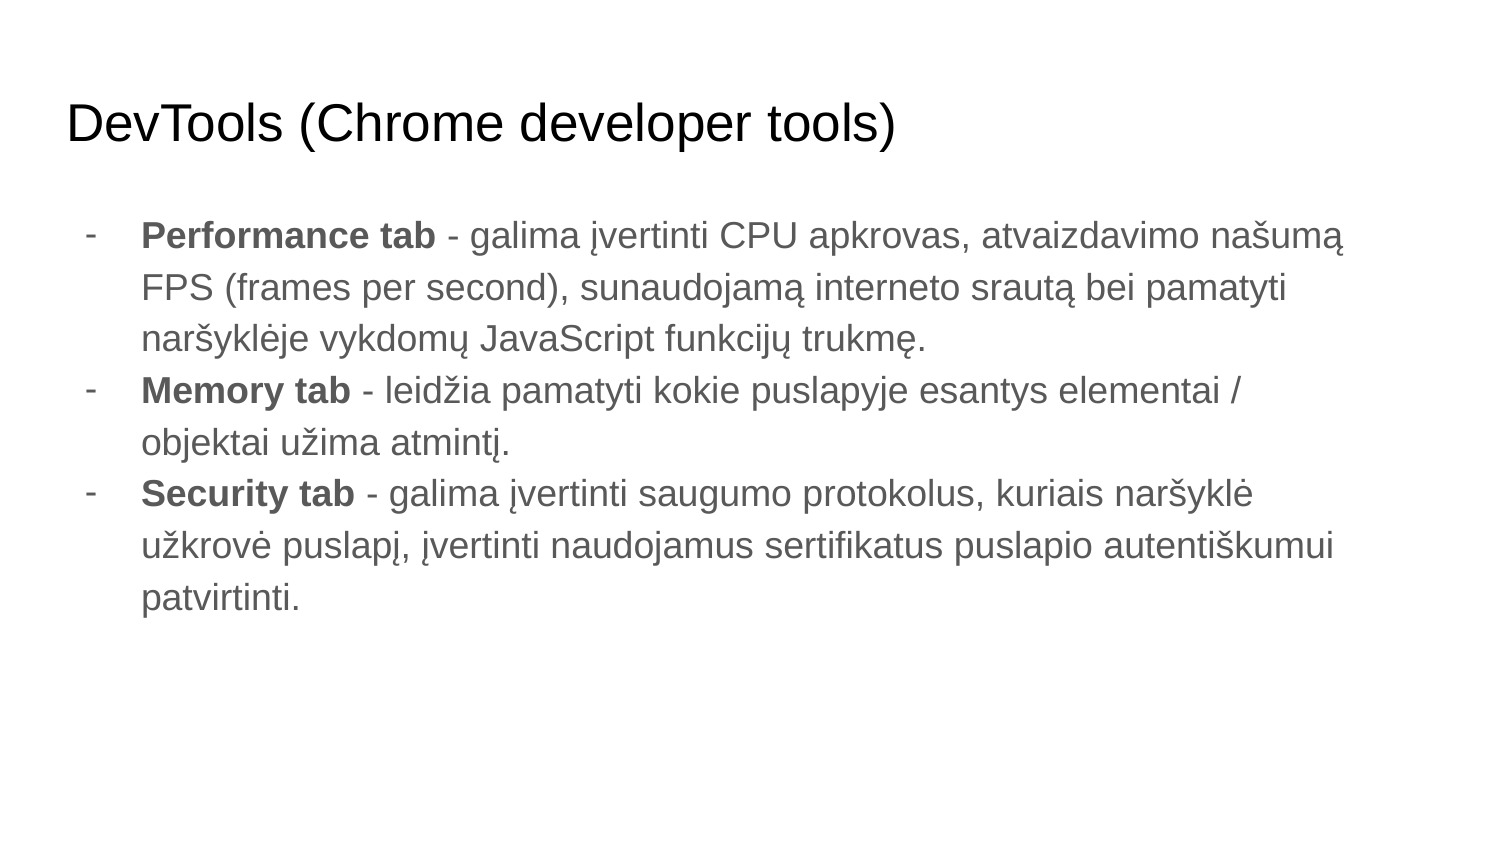

# DevTools (Chrome developer tools)
Performance tab - galima įvertinti CPU apkrovas, atvaizdavimo našumą FPS (frames per second), sunaudojamą interneto srautą bei pamatyti naršyklėje vykdomų JavaScript funkcijų trukmę.
Memory tab - leidžia pamatyti kokie puslapyje esantys elementai / objektai užima atmintį.
Security tab - galima įvertinti saugumo protokolus, kuriais naršyklė užkrovė puslapį, įvertinti naudojamus sertifikatus puslapio autentiškumui patvirtinti.